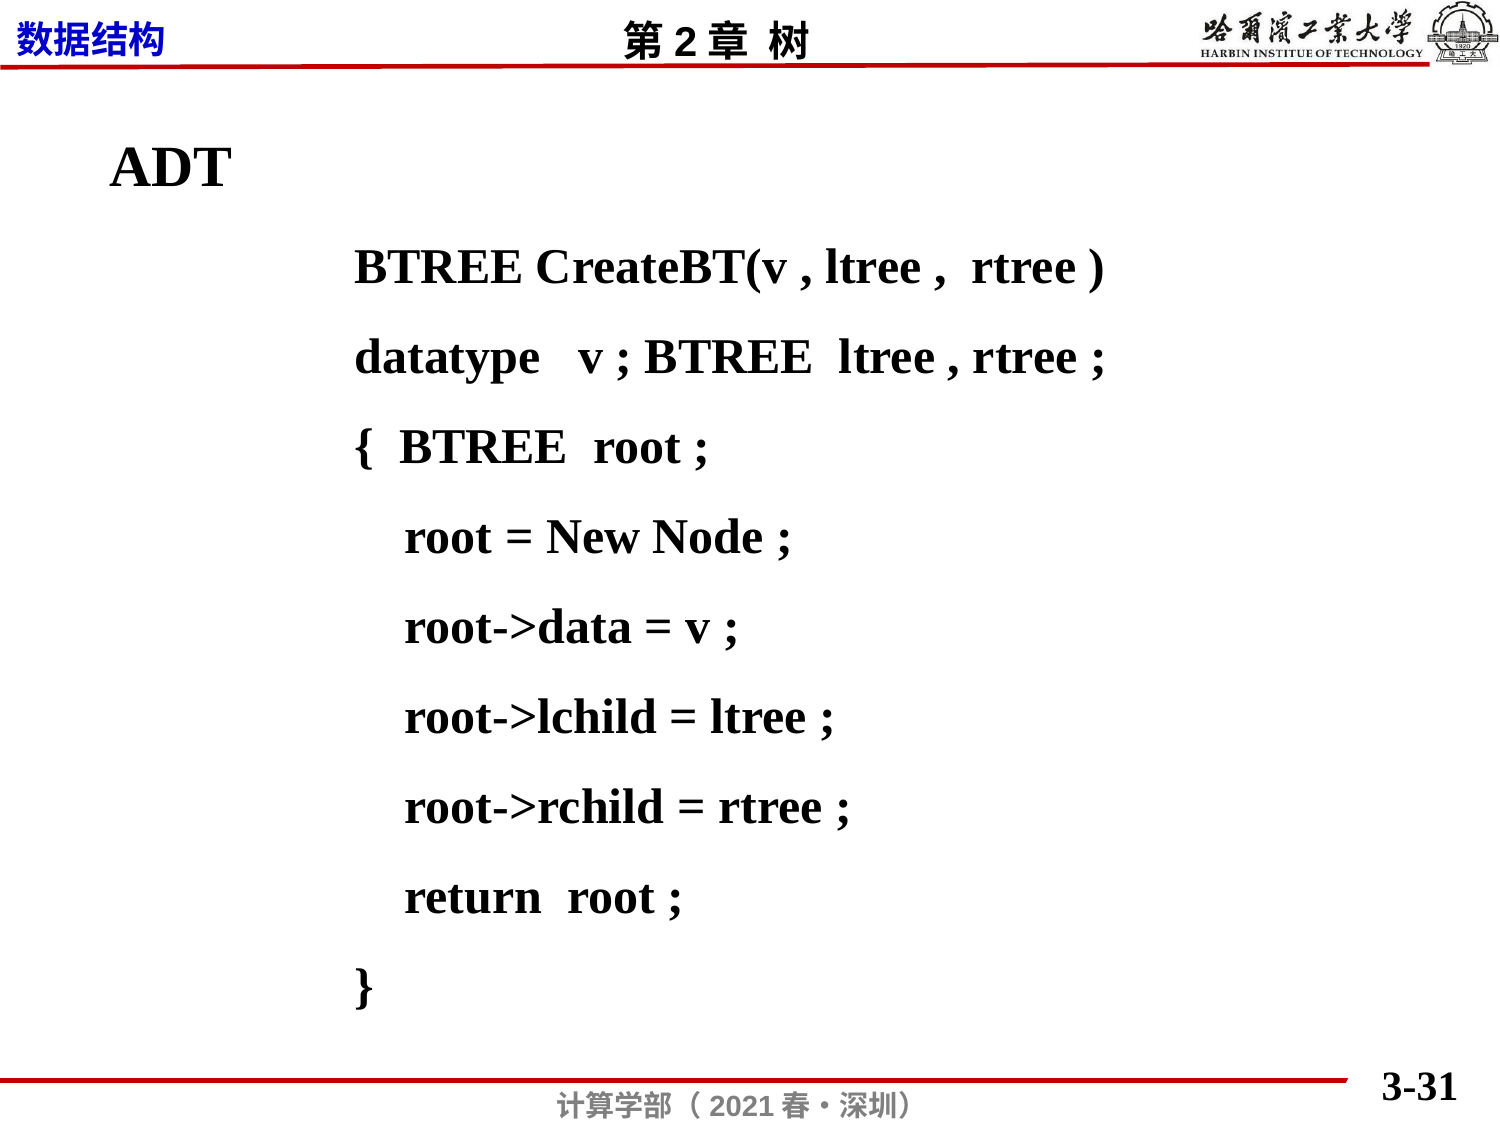

ADT
BTREE CreateBT(v , ltree ,  rtree )
datatype   v ; BTREE  ltree , rtree ;
{  BTREE  root ;
    root = New Node ;
    root->data = v ;
    root->lchild = ltree ;
    root->rchild = rtree ;
    return  root ;
}